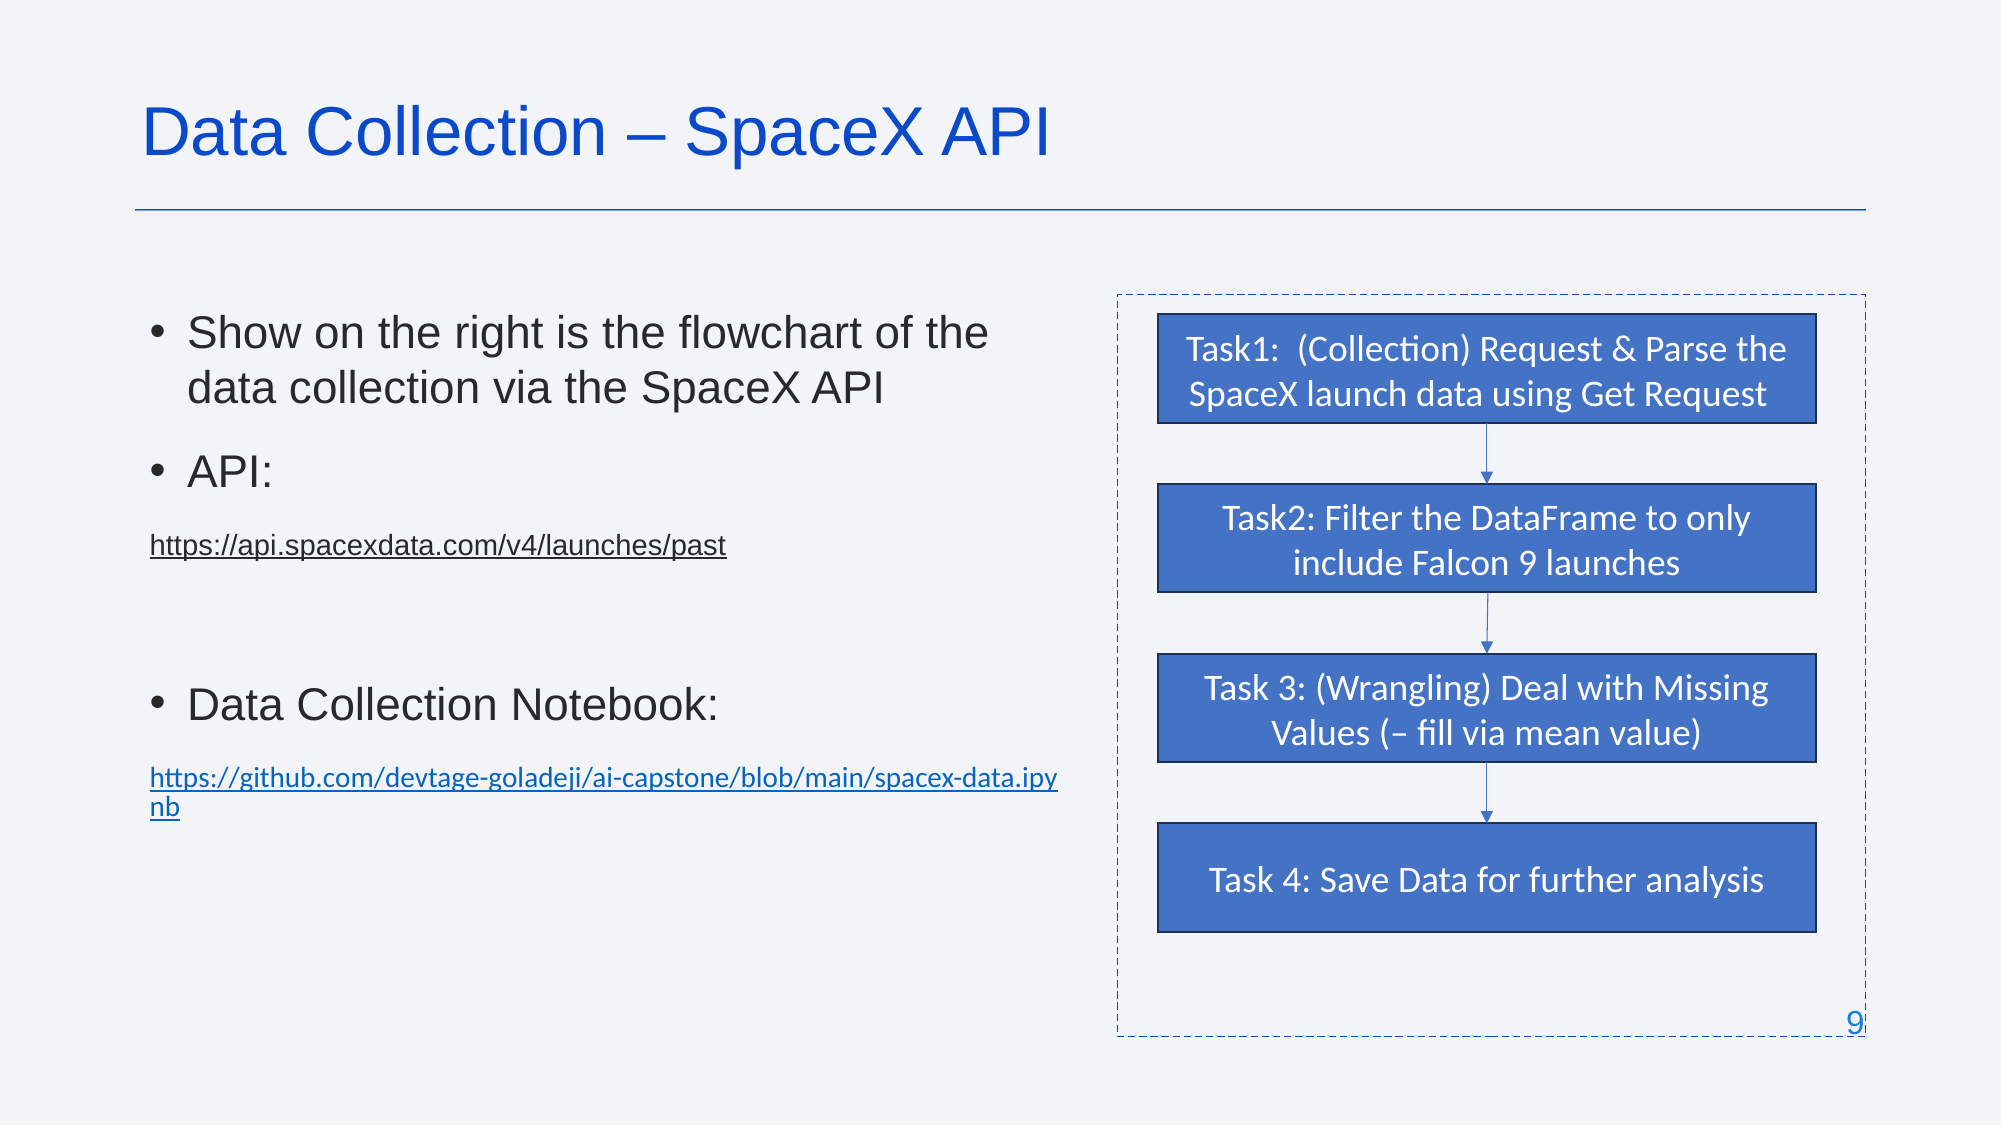

Data Collection – SpaceX API

Show on the right is the flowchart of the data collection via the SpaceX API
API:
https://api.spacexdata.com/v4/launches/past

Data Collection Notebook:
https://github.com/devtage-goladeji/ai-capstone/blob/main/spacex-data.ipynb
Task1:  (Collection) Request & Parse the SpaceX launch data using Get Request
Task2: Filter the DataFrame to only include Falcon 9 launches
Task 3: (Wrangling) Deal with Missing Values (– fill via mean value)
Task 4: Save Data for further analysis
9